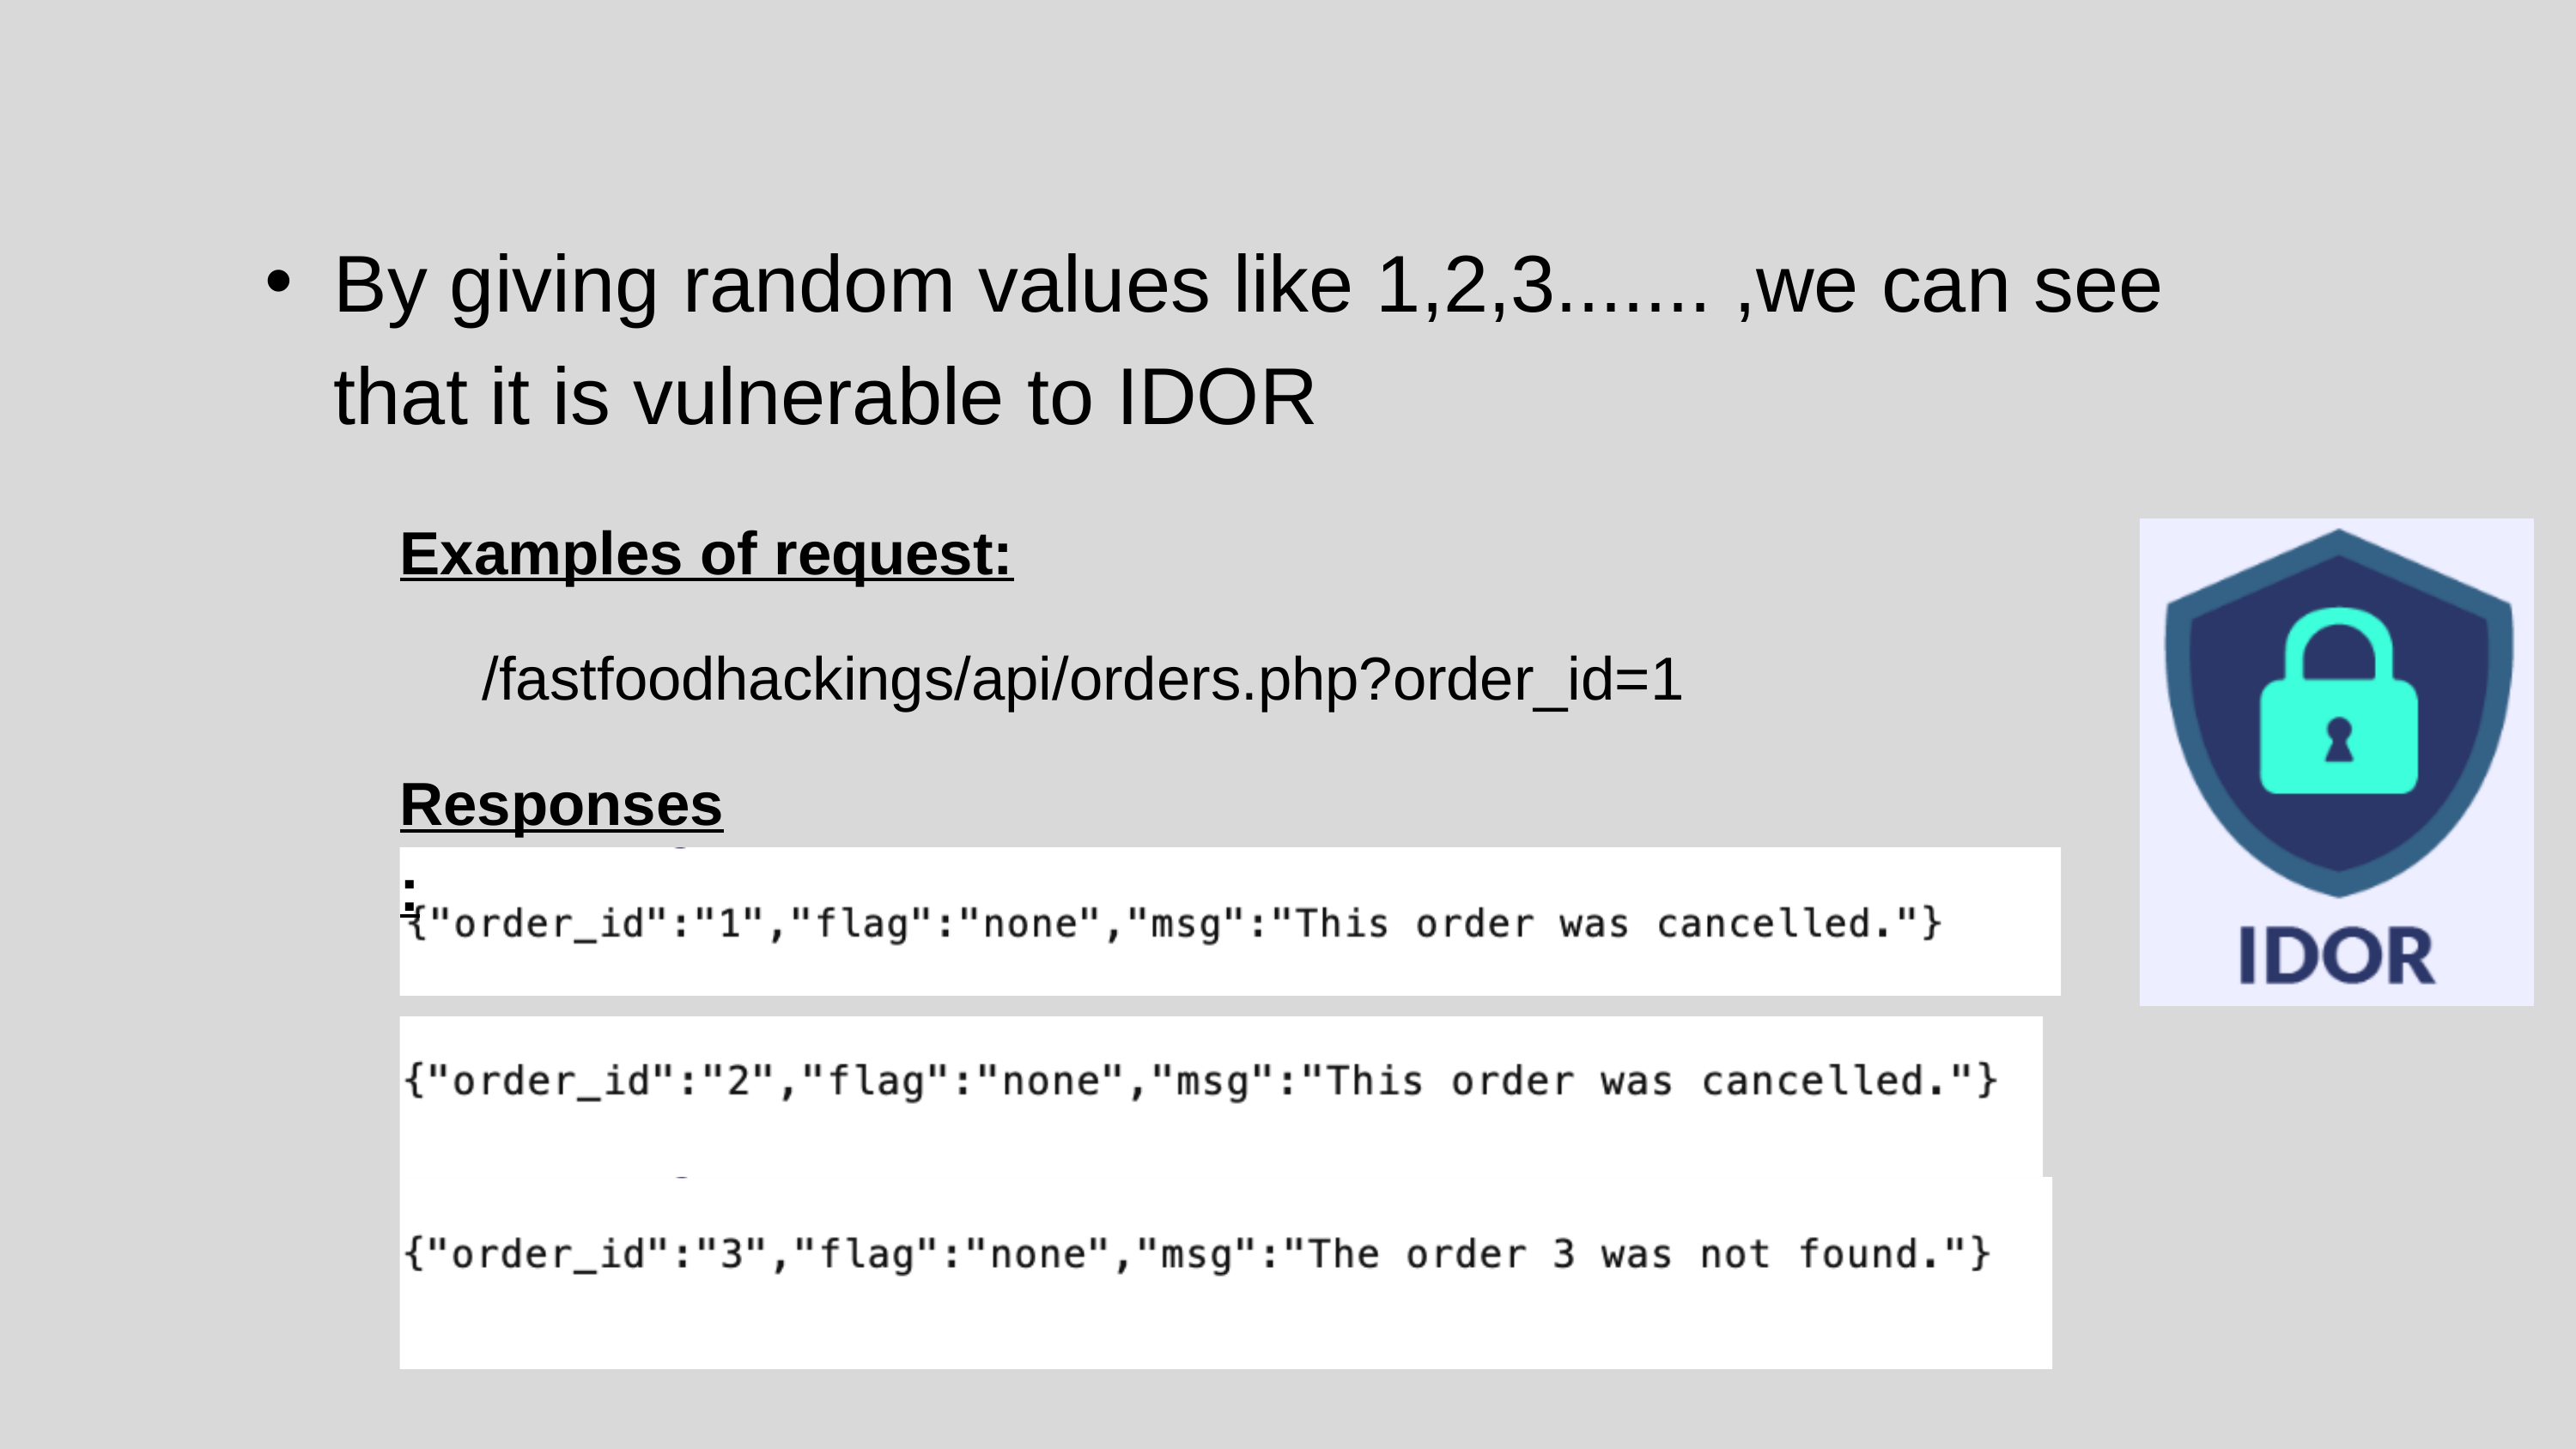

By giving random values like 1,2,3....... ,we can see that it is vulnerable to IDOR
Examples of request:

/fastfoodhackings/api/orders.php?order_id=1
Responses: